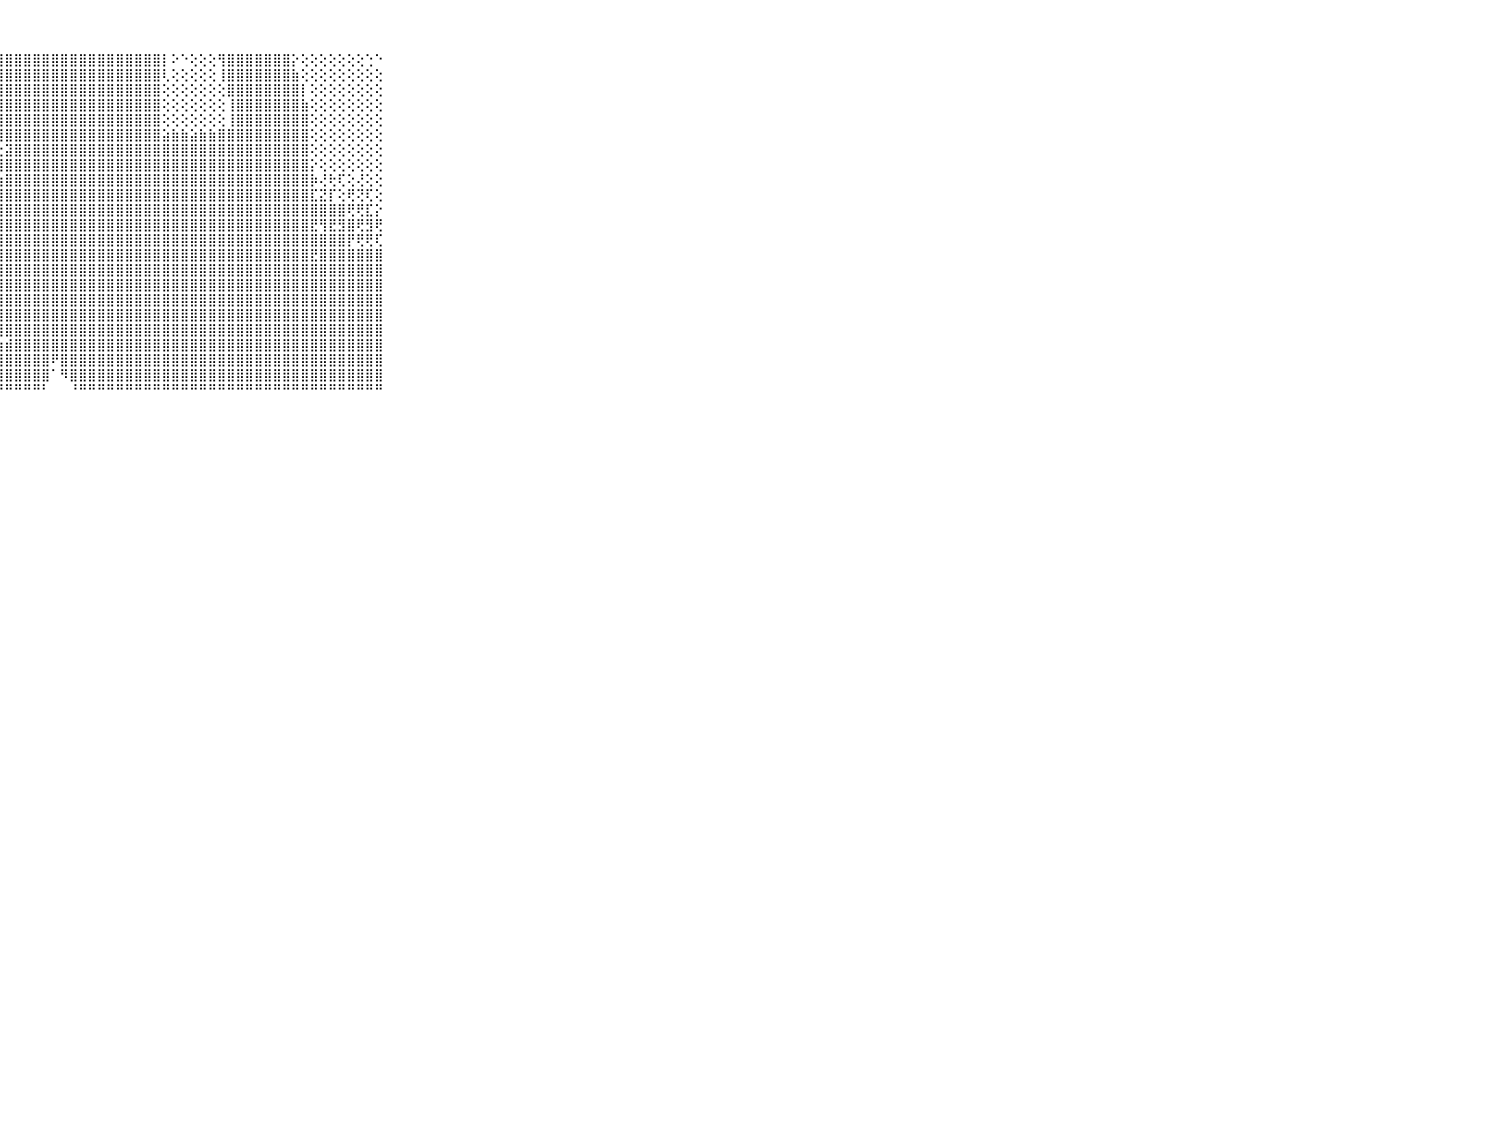

⠀⠀⠀⠀⠀⠀⠀⠀⠀⠀⠀⣿⣿⣿⣿⣿⣿⣿⣿⣿⣿⣿⣿⣿⣿⣿⣿⣿⣿⣿⣿⣿⣿⣿⣿⣿⣿⣿⣿⣿⣿⣿⣿⣿⣿⡇⠕⠑⢕⢕⢕⢻⣿⣿⣿⣿⣿⣿⣿⡕⢕⢕⢕⢕⢕⢕⢕⢑⠑⠀⠀⠀⠀⠀⠀⠀⠀⠀⠀⠀⠀
⠀⠀⠀⠀⠀⠀⠀⠀⠀⠀⠀⣿⣿⣿⣿⣿⣿⣿⣿⣿⣿⣿⣿⣿⣿⣿⣿⣿⣿⣿⣿⣿⣿⣿⣿⣿⣿⣿⣿⣿⣿⣿⣿⣿⣿⢇⢕⢕⢕⢕⢕⢸⣿⣿⣿⣿⣿⣿⣿⣷⢕⢕⢕⢕⢕⢕⢕⢕⢕⠀⠀⠀⠀⠀⠀⠀⠀⠀⠀⠀⠀
⠀⠀⠀⠀⠀⠀⠀⠀⠀⠀⠀⣿⣿⣿⣿⣿⣿⣿⣿⣿⣿⣿⣿⣿⣿⣿⣿⣿⣿⣿⣿⣿⣿⣿⣿⣿⣿⣿⣿⣿⣿⣿⣿⣿⣿⢕⢕⢕⢕⢕⢕⢕⣿⣿⣿⣿⣿⣿⣿⣿⡇⢕⢕⢕⢕⢕⢕⢕⢕⠀⠀⠀⠀⠀⠀⠀⠀⠀⠀⠀⠀
⠀⠀⠀⠀⠀⠀⠀⠀⠀⠀⠀⣿⣿⣿⣿⣿⣿⣿⣿⣿⣿⣿⣿⣿⣿⣿⣿⣿⣿⣿⣿⣿⣿⣿⣿⣿⣿⣿⣿⣿⣿⣿⣿⣿⣿⢕⢕⢕⢕⢕⢕⢕⢸⣿⣿⣿⣿⣿⣿⣿⣷⢕⢕⢕⢕⢕⢕⢕⢕⠀⠀⠀⠀⠀⠀⠀⠀⠀⠀⠀⠀
⠀⠀⠀⠀⠀⠀⠀⠀⠀⠀⠀⣿⣿⣿⣿⣿⣿⣿⣿⣿⣿⣿⣿⣿⣿⣿⣿⣿⣿⣿⣿⣿⣿⣿⣿⣿⣿⣿⣿⣿⣿⣿⣿⣿⣿⢕⢕⢕⢕⢕⢕⢕⢸⣿⣿⣿⣿⣿⣿⣿⣿⢕⢕⢕⢕⢕⢕⢕⢕⠀⠀⠀⠀⠀⠀⠀⠀⠀⠀⠀⠀
⠀⠀⠀⠀⠀⠀⠀⠀⠀⠀⠀⣿⣿⣿⣿⣿⣿⣿⣿⢿⠿⠿⠟⢻⢿⣿⣿⣿⣿⣿⣿⣿⣿⣿⣿⣿⣿⣿⣿⣿⣿⣿⣿⣿⣿⣵⣷⣷⣵⣷⣷⣿⣿⣿⣿⣿⣿⣿⣿⣿⣿⢕⢕⢕⢕⢕⢕⢕⢕⠀⠀⠀⠀⠀⠀⠀⠀⠀⠀⠀⠀
⠀⠀⠀⠀⠀⠀⠀⠀⠀⠀⠀⣿⣿⣿⣿⣿⢿⠟⠑⢔⢀⢀⣕⣕⣱⣱⣕⣕⣽⣿⣿⣿⣿⣿⣿⣿⣿⣿⣿⣿⣿⣿⣿⣿⣿⣿⣿⣿⣿⣿⣿⣿⣿⣿⣿⣿⣿⣿⣿⣿⣿⢕⢕⢕⢕⢕⢕⢕⢕⠀⠀⠀⠀⠀⠀⠀⠀⠀⠀⠀⠀
⠀⠀⠀⠀⠀⠀⠀⠀⠀⠀⠀⣿⣿⣿⣿⠁⠁⠀⢅⣱⡗⠳⠝⠑⢑⢕⢜⢹⣿⣿⣿⣿⣿⣿⣿⣿⣿⣿⣿⣿⣿⣿⣿⣿⣿⣿⣿⣿⣿⣿⣿⣿⣿⣿⣿⣿⣿⣿⣿⣿⣿⡕⢕⢕⢕⢕⢕⢕⢕⠀⠀⠀⠀⠀⠀⠀⠀⠀⠀⠀⠀
⠀⠀⠀⠀⠀⠀⠀⠀⠀⠀⠀⣿⣿⡟⢇⢁⢁⠑⠕⢔⢐⢕⢕⢔⢕⣱⣵⣷⣿⣿⣿⣿⣿⣿⣿⣿⣿⣿⣿⣿⣿⣿⣿⣿⣿⣿⣿⣿⣿⣿⣿⣿⣿⣿⣿⣿⣿⣿⣿⣿⣿⡷⢜⢗⢏⢕⢜⢕⢕⠀⠀⠀⠀⠀⠀⠀⠀⠀⠀⠀⠀
⠀⠀⠀⠀⠀⠀⠀⠀⠀⠀⠀⣿⣿⢇⢔⢰⢾⢇⢕⢝⢕⢕⡕⢕⣕⣻⣽⣿⣿⣿⣿⣿⣿⣿⣿⣿⣿⣿⣿⣿⣿⣿⣿⣿⣿⣿⣿⣿⣿⣿⣿⣿⣿⣿⣿⣿⣿⣿⣿⣿⣿⣏⣝⡏⢕⢟⢝⢏⢕⠀⠀⠀⠀⠀⠀⠀⠀⠀⠀⠀⠀
⠀⠀⠀⠀⠀⠀⠀⠀⠀⠀⠀⣿⣿⡷⢕⢱⣵⣷⣾⣿⣿⣿⣿⣿⣿⣿⣿⣿⣿⣿⣿⣿⣿⣿⣿⣿⣿⣿⣿⣿⣿⣿⣿⣿⣿⣿⣿⣿⣿⣿⣿⣿⣿⣿⣿⣿⣿⣿⣿⣿⣿⣿⣿⣿⣿⢟⢟⣏⡕⠀⠀⠀⠀⠀⠀⠀⠀⠀⠀⠀⠀
⠀⠀⠀⠀⠀⠀⠀⠀⠀⠀⠀⣿⣿⡏⢕⢕⣿⣿⣿⣿⣿⣿⣿⣿⣿⣿⣿⣿⣿⣿⣿⣿⣿⣿⣿⣿⣿⣿⣿⣿⣿⣿⣿⣿⣿⣿⣿⣿⣿⣿⣿⣿⣿⣿⣿⣿⣿⣿⣿⣿⣿⣟⢻⣟⣻⣿⢟⣻⢟⠀⠀⠀⠀⠀⠀⠀⠀⠀⠀⠀⠀
⠀⠀⠀⠀⠀⠀⠀⠀⠀⠀⠀⣿⣿⣇⢕⢜⣿⣿⣿⣿⣿⣿⣿⣿⣿⣿⣿⣿⣿⣿⣿⣿⣿⣿⣿⣿⣿⣿⣿⣿⣿⣿⣿⣿⣿⣿⣿⣿⣿⣿⣿⣿⣿⣿⣿⣿⣿⣿⣿⣿⣿⣿⣿⣿⣿⡟⢟⢟⢏⠀⠀⠀⠀⠀⠀⠀⠀⠀⠀⠀⠀
⠀⠀⠀⠀⠀⠀⠀⠀⠀⠀⠀⣿⣿⣿⢕⢜⣿⣿⣿⣿⣿⣿⣿⣿⣿⣿⣿⣿⣿⣿⣿⣿⣿⣿⣿⣿⣿⣿⣿⣿⣿⣿⣿⣿⣿⣿⣿⣿⣿⣿⣿⣿⣿⣿⣿⣿⣿⣿⣿⣿⣿⣟⣿⣿⣿⣿⣿⣿⣿⠀⠀⠀⠀⠀⠀⠀⠀⠀⠀⠀⠀
⠀⠀⠀⠀⠀⠀⠀⠀⠀⠀⠀⣿⣿⣿⣇⢕⣿⣿⣿⣿⣿⣿⣿⣿⣿⣿⣿⣿⣿⣿⣿⣿⣿⣿⣿⣿⣿⣿⣿⣿⣿⣿⣿⣿⣿⣿⣿⣿⣿⣿⣿⣿⣿⣿⣿⣿⣿⣿⣿⣿⣿⣿⣿⣿⣿⣿⣿⣿⣿⠀⠀⠀⠀⠀⠀⠀⠀⠀⠀⠀⠀
⠀⠀⠀⠀⠀⠀⠀⠀⠀⠀⠀⣿⣿⣿⣿⡕⣿⣿⣿⣿⣿⣿⣿⣿⣿⣿⣿⣿⣿⣿⣿⣿⣿⣿⣿⣿⣿⣿⣿⣿⣿⣿⣿⣿⣿⣿⣿⣿⣿⣿⣿⣿⣿⣿⣿⣿⣿⣿⣿⣿⣿⣿⣿⣿⣿⣿⣿⣿⣿⠀⠀⠀⠀⠀⠀⠀⠀⠀⠀⠀⠀
⠀⠀⠀⠀⠀⠀⠀⠀⠀⠀⠀⣿⣿⣿⣿⣿⣿⣿⣿⣿⣿⣿⣿⣿⣿⣿⣿⣿⣿⣿⣿⣿⣿⣿⣿⣿⣿⣿⣿⣿⣿⣿⣿⣿⣿⣿⣿⣿⣿⣿⣿⣿⣿⣿⣿⣿⣿⣿⣿⣿⣿⣿⣿⣿⣿⣿⣿⣿⣿⠀⠀⠀⠀⠀⠀⠀⠀⠀⠀⠀⠀
⠀⠀⠀⠀⠀⠀⠀⠀⠀⠀⠀⣿⣿⣿⣿⣿⣿⣿⣿⣿⣿⣿⣿⣯⣽⣿⣵⣿⣿⣿⣿⣿⣿⣿⣿⣿⣿⣿⣿⣿⣿⣿⣿⣿⣿⣿⣿⣿⣿⣿⣿⣿⣿⣿⣿⣿⣿⣿⣿⣿⣿⣿⣿⣿⣿⣿⣿⣿⣿⠀⠀⠀⠀⠀⠀⠀⠀⠀⠀⠀⠀
⠀⠀⠀⠀⠀⠀⠀⠀⠀⠀⠀⣿⣿⣿⣿⣿⣿⣿⣿⣿⣿⣿⣿⣿⣿⣿⡿⢿⣿⣿⣿⣿⣿⣿⣿⣿⣿⣿⣿⣿⣿⣿⣿⣿⣿⣿⣿⣿⣿⣿⣿⣿⣿⣿⣿⣿⣿⣿⣿⣿⣿⣿⣿⣿⣿⣿⣿⣿⣿⠀⠀⠀⠀⠀⠀⠀⠀⠀⠀⠀⠀
⠀⠀⠀⠀⠀⠀⠀⠀⠀⠀⠀⣿⣿⣿⣿⣿⣿⣿⣿⣿⣿⣿⣿⣯⣜⣟⣽⣵⣾⣿⣿⣿⣿⣿⣿⣿⣿⣿⣿⣿⣿⣿⣿⣿⣿⣿⣿⣿⣿⣿⣿⣿⣿⣿⣿⣿⣿⣿⣿⣿⣿⣿⣿⣿⣿⣿⣿⣿⣿⠀⠀⠀⠀⠀⠀⠀⠀⠀⠀⠀⠀
⠀⠀⠀⠀⠀⠀⠀⠀⠀⠀⠀⣿⣿⣿⣿⣿⣿⣿⣿⣿⣿⣿⣿⣿⣿⣿⢿⣿⣿⣿⣿⣿⣿⠟⣿⣿⣿⣿⣿⣿⣿⣿⣿⣿⣿⣿⣿⣿⣿⣿⣿⣿⣿⣿⣿⣿⣿⣿⣿⣿⣿⣿⣿⣿⣿⣿⣿⣿⣿⠀⠀⠀⠀⠀⠀⠀⠀⠀⠀⠀⠀
⠀⠀⠀⠀⠀⠀⠀⠀⠀⠀⠀⣿⣿⣿⣿⣿⣿⣿⣿⢹⣿⣿⣿⣿⣿⣿⣿⣿⣿⣿⣿⣿⣿⠁⠻⣿⣿⣿⣿⣿⣿⣿⣿⣿⣿⣿⣿⣿⣿⣿⣿⣿⣿⣿⣿⣿⣿⣿⣿⣿⣿⣿⣿⣿⣿⣿⣿⣿⣿⠀⠀⠀⠀⠀⠀⠀⠀⠀⠀⠀⠀
⠀⠀⠀⠀⠀⠀⠀⠀⠀⠀⠀⠛⠛⠛⠛⠛⠛⠛⠋⠑⠛⠛⠛⠛⠛⠛⠛⠛⠛⠛⠛⠛⠃⠀⠀⠘⠛⠛⠛⠛⠛⠛⠛⠛⠛⠛⠛⠛⠛⠛⠛⠛⠛⠛⠛⠛⠛⠛⠛⠛⠛⠛⠛⠛⠛⠛⠛⠛⠛⠀⠀⠀⠀⠀⠀⠀⠀⠀⠀⠀⠀